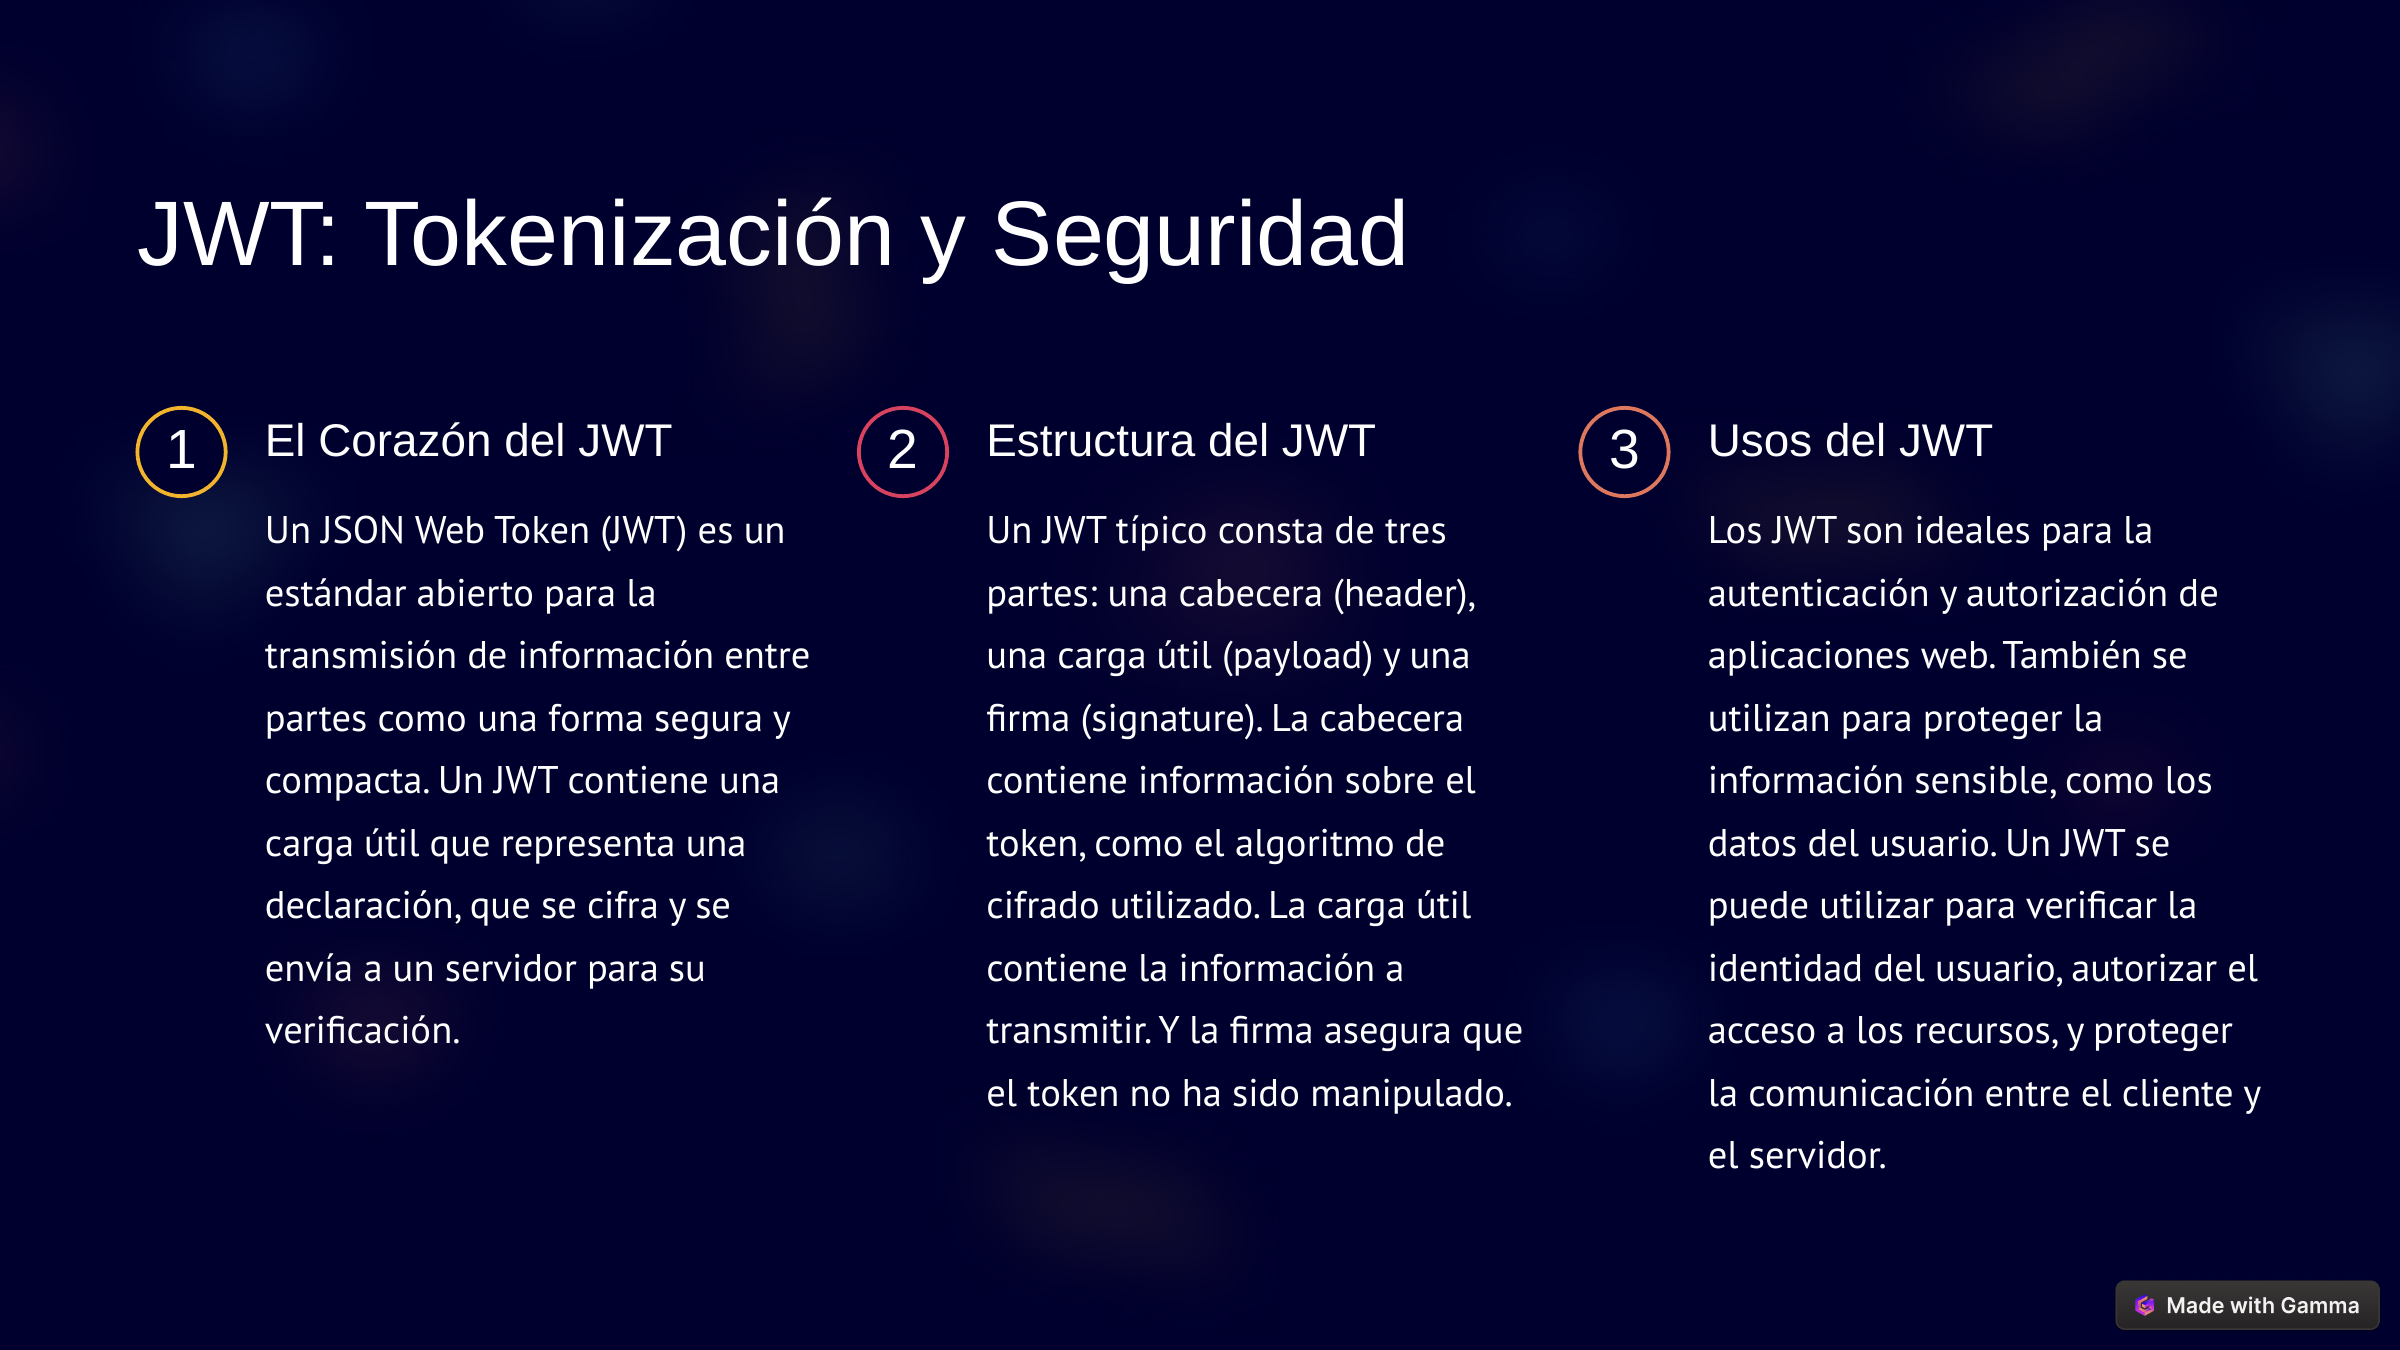

JWT: Tokenización y Seguridad

El Corazón del JWT

Estructura del JWT

Usos del JWT
1
2
3
Un JSON Web Token (JWT) es un estándar abierto para la transmisión de información entre partes como una forma segura y compacta. Un JWT contiene una carga útil que representa una declaración, que se cifra y se envía a un servidor para su verificación.
Un JWT típico consta de tres partes: una cabecera (header), una carga útil (payload) y una firma (signature). La cabecera contiene información sobre el token, como el algoritmo de cifrado utilizado. La carga útil contiene la información a transmitir. Y la firma asegura que el token no ha sido manipulado.
Los JWT son ideales para la autenticación y autorización de aplicaciones web. También se utilizan para proteger la información sensible, como los datos del usuario. Un JWT se puede utilizar para verificar la identidad del usuario, autorizar el acceso a los recursos, y proteger la comunicación entre el cliente y el servidor.